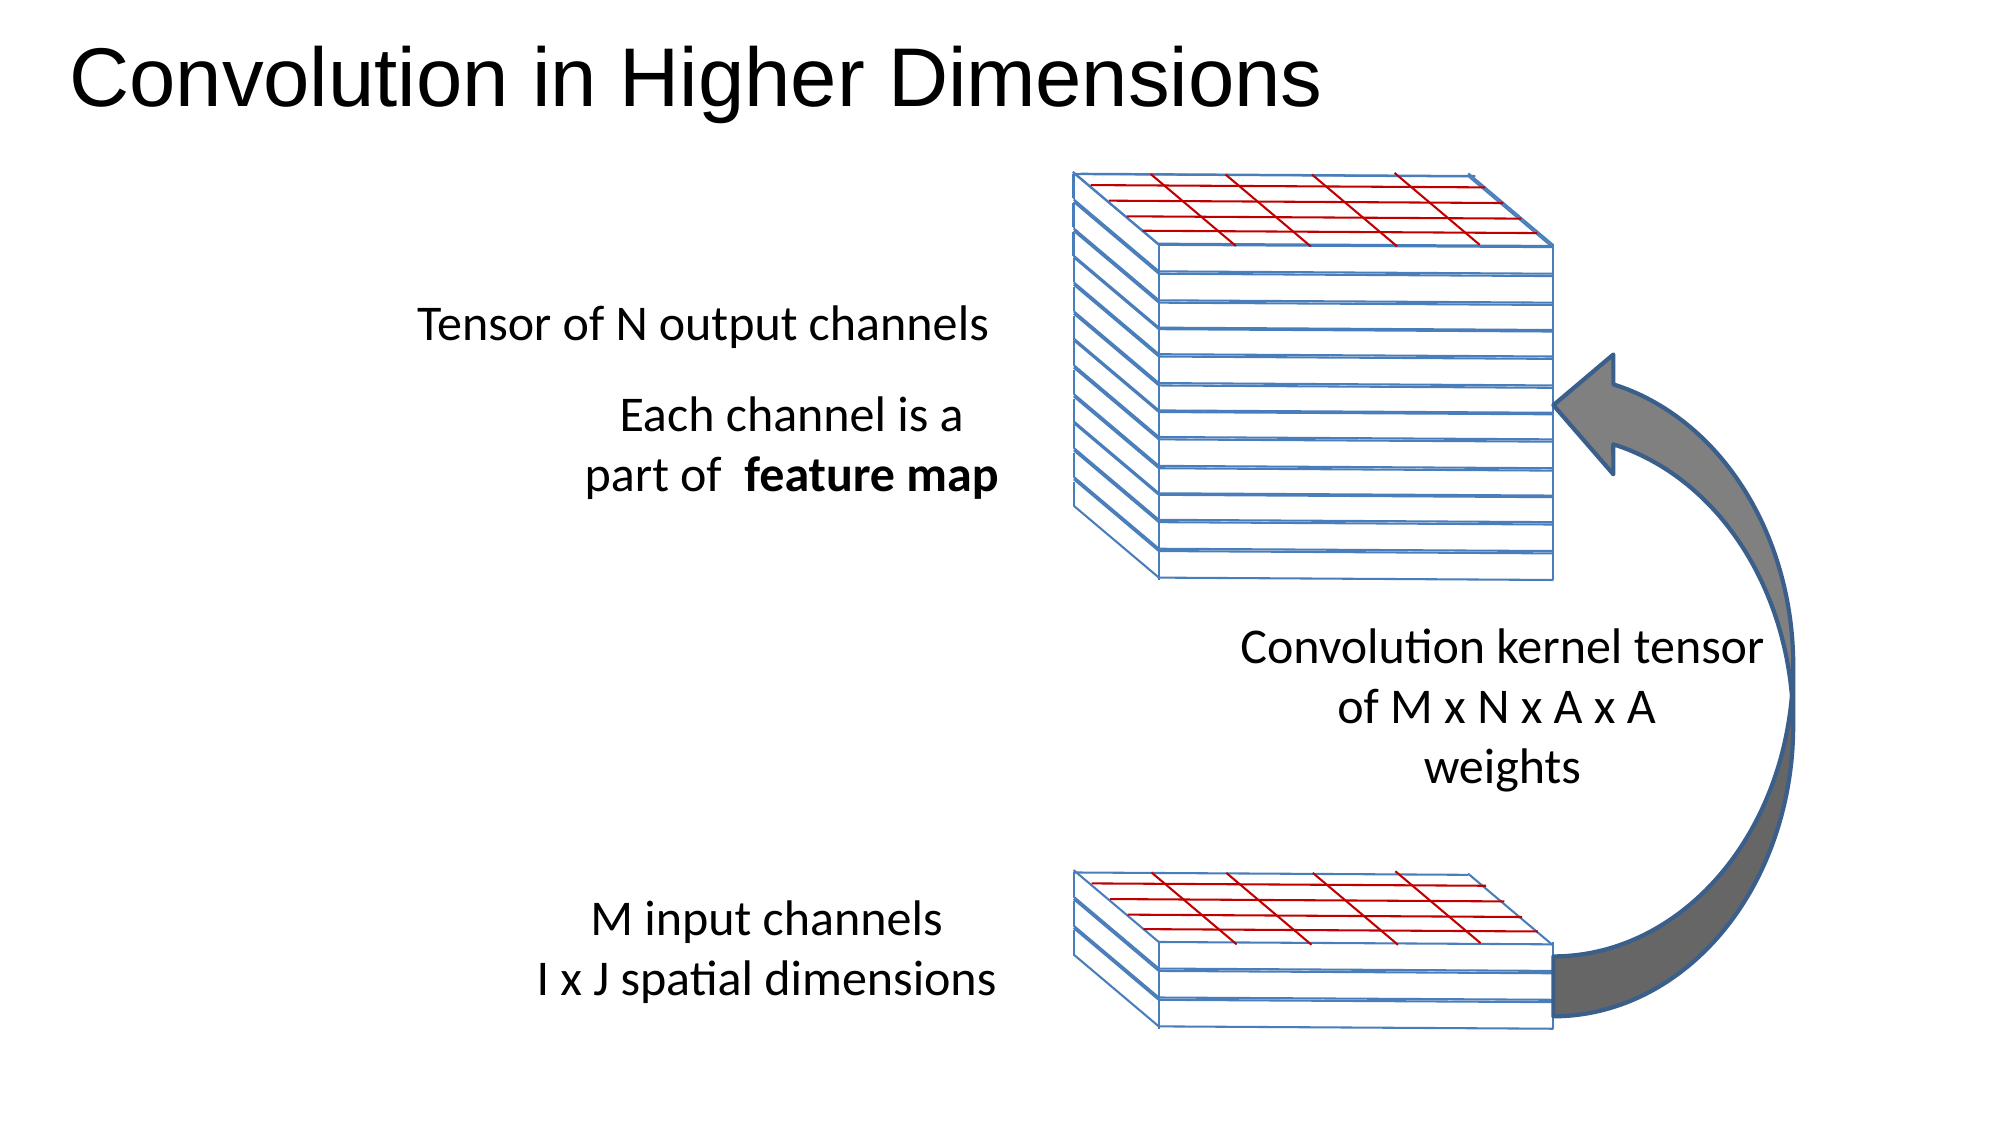

# Convolution in Higher Dimensions
Tensor of N output channels

Each channel is a part of  feature map
Convolution kernel tensor
of M x N x A x A
weights
M input channels
I x J spatial dimensions